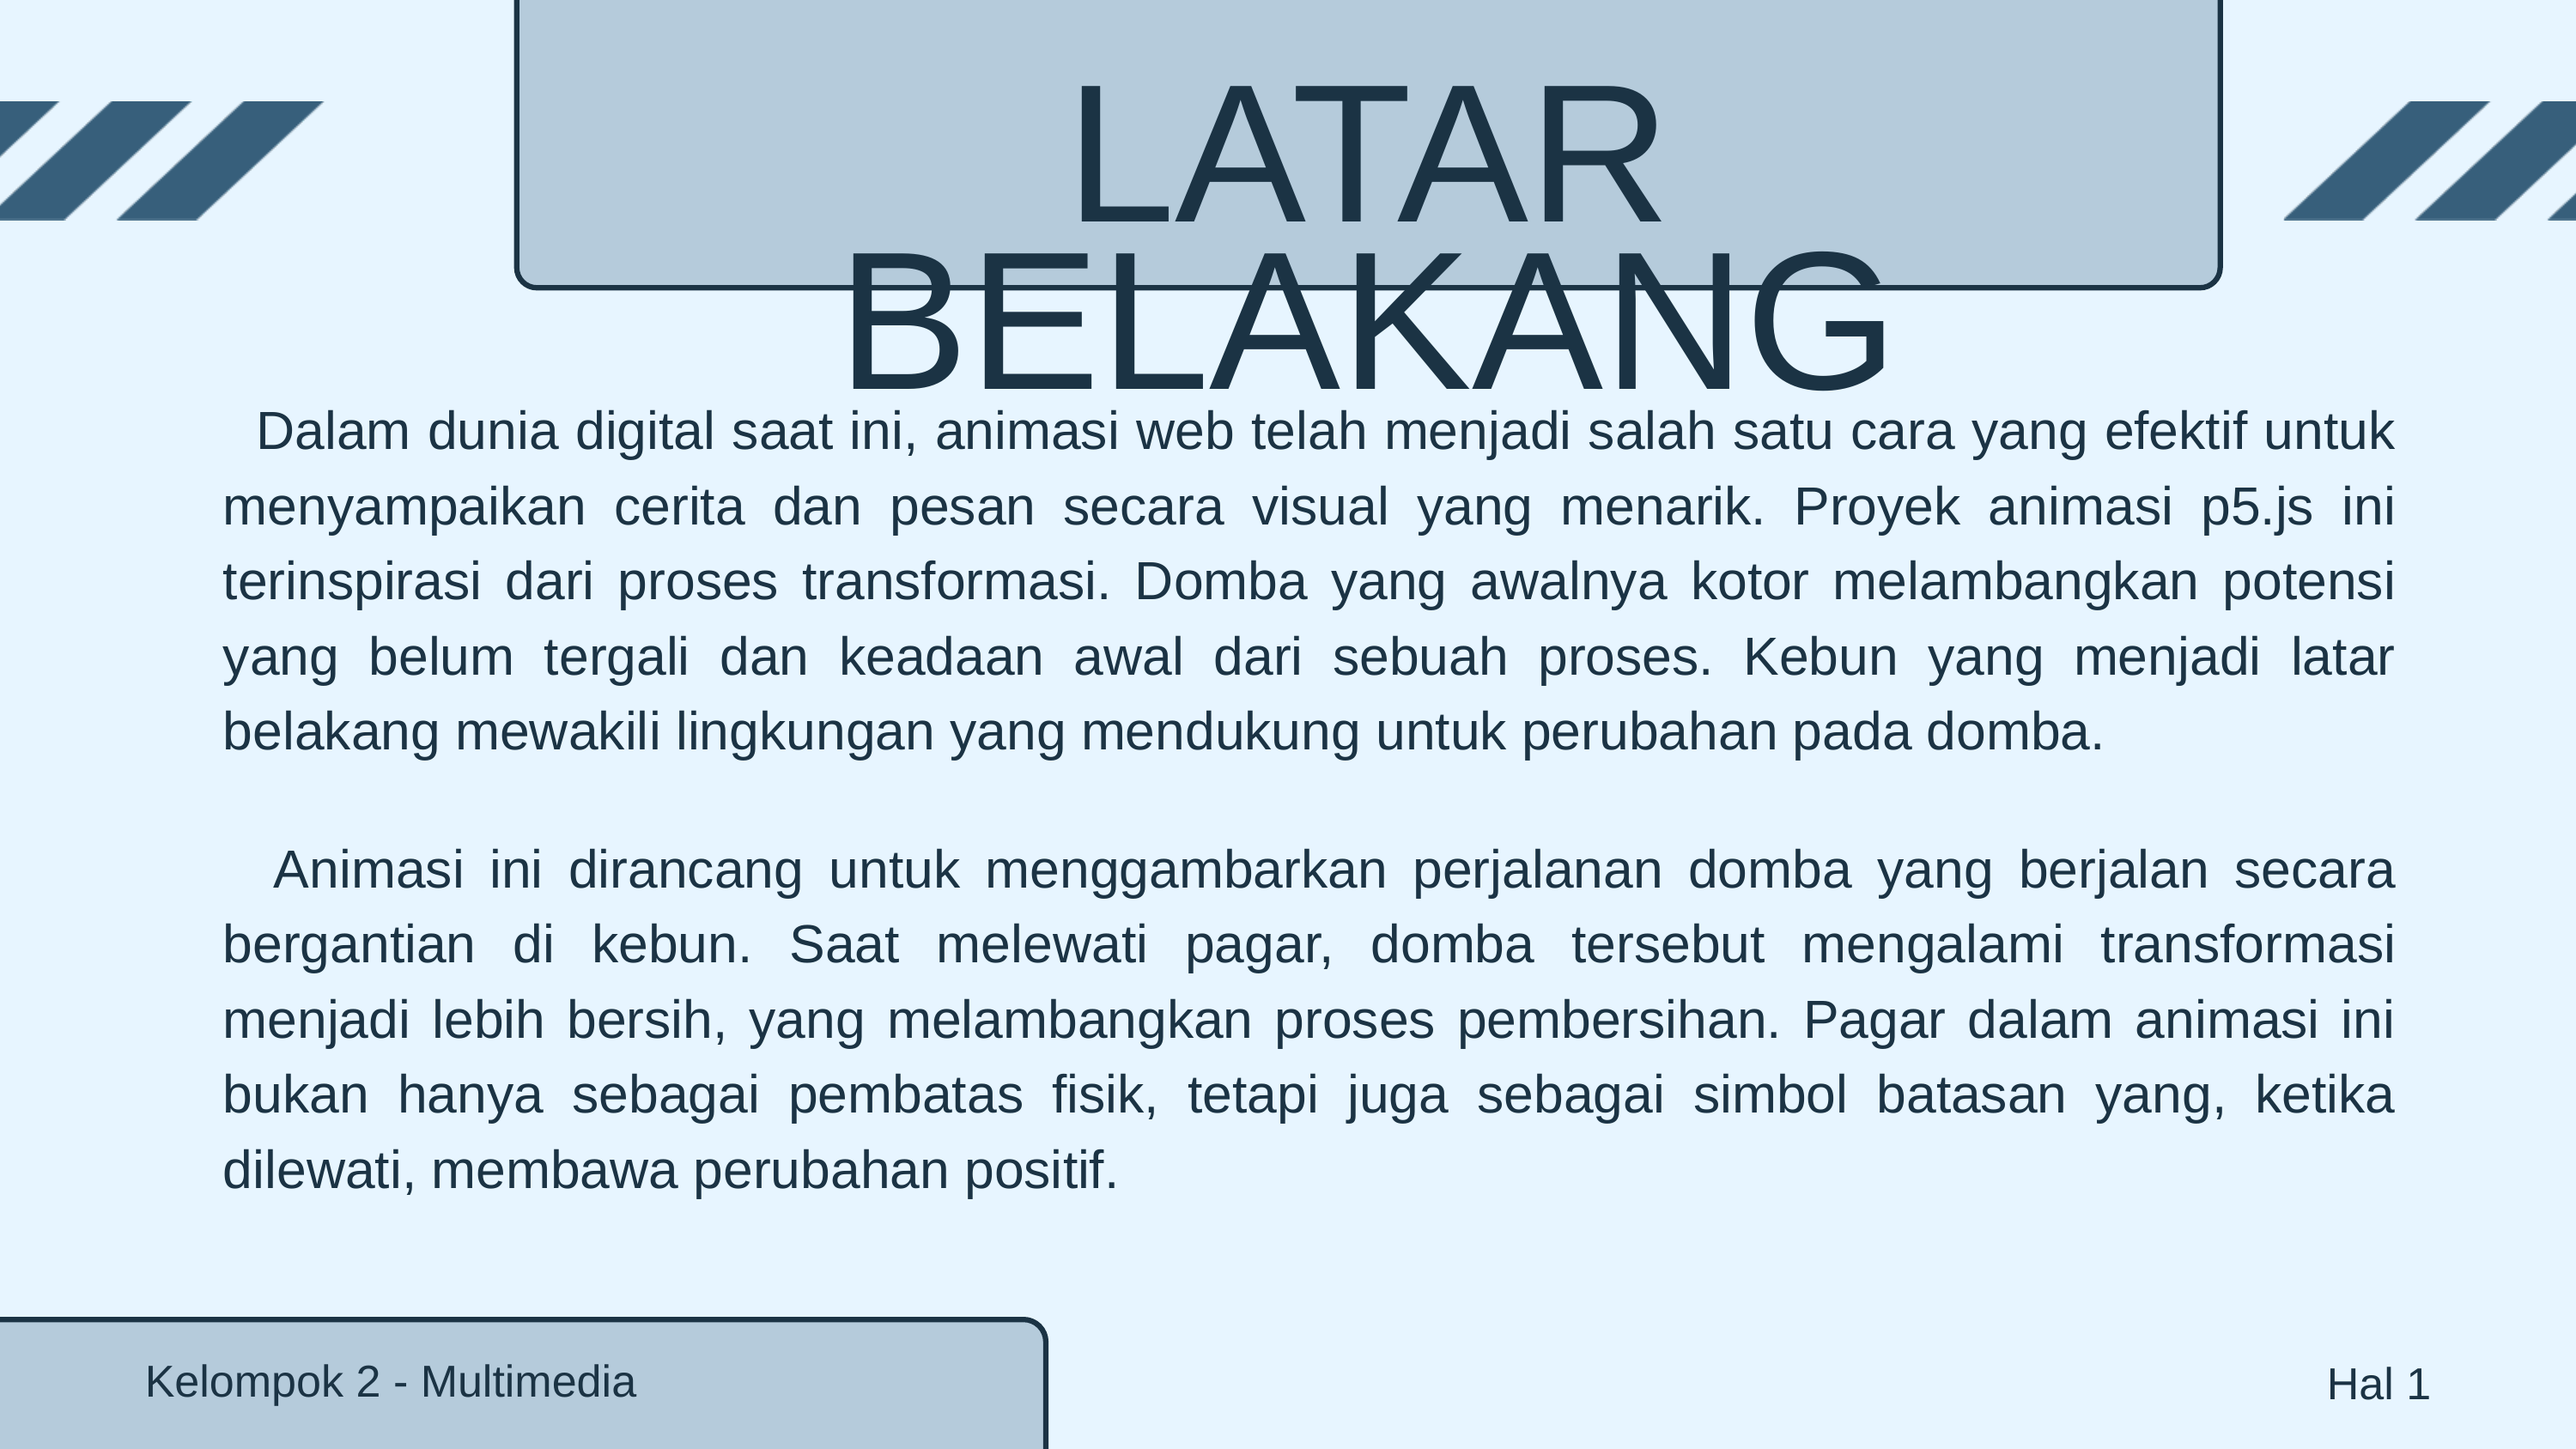

LATAR BELAKANG

  Dalam dunia digital saat ini, animasi web telah menjadi salah satu cara yang efektif untuk menyampaikan cerita dan pesan secara visual yang menarik. Proyek animasi p5.js ini terinspirasi dari proses transformasi. Domba yang awalnya kotor melambangkan potensi yang belum tergali dan keadaan awal dari sebuah proses. Kebun yang menjadi latar belakang mewakili lingkungan yang mendukung untuk perubahan pada domba.

  Animasi ini dirancang untuk menggambarkan perjalanan domba yang berjalan secara bergantian di kebun. Saat melewati pagar, domba tersebut mengalami transformasi menjadi lebih bersih, yang melambangkan proses pembersihan. Pagar dalam animasi ini bukan hanya sebagai pembatas fisik, tetapi juga sebagai simbol batasan yang, ketika dilewati, membawa perubahan positif.

Kelompok 2 - Multimedia
Hal 1